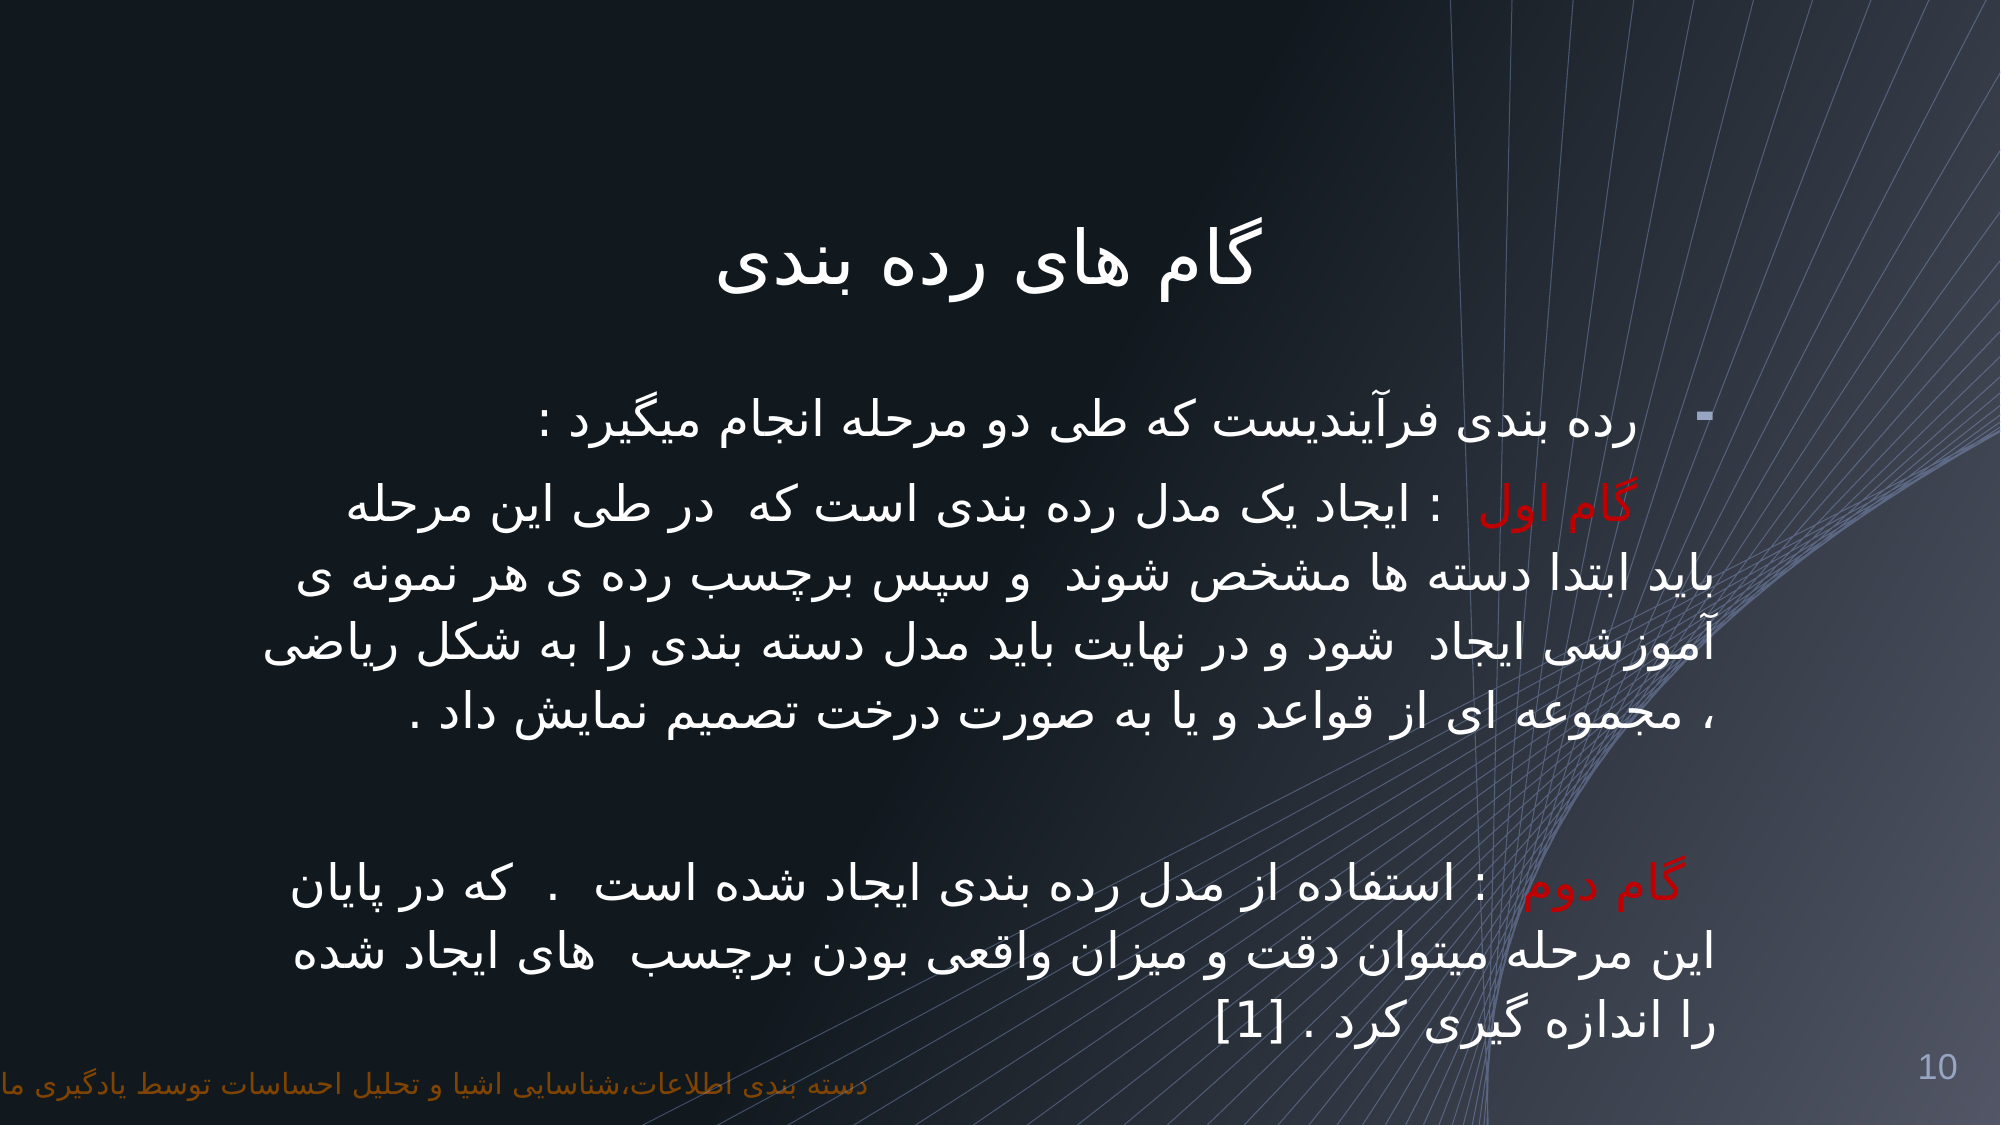

# گام های رده بندی
رده بندی فرآیندیست که طی دو مرحله انجام میگیرد :
     گام اول  : ایجاد یک مدل رده بندی است که  در طی این مرحله باید ابتدا دسته ها مشخص شوند  و سپس برچسب رده ی هر نمونه ی آموزشی ایجاد  شود و در نهایت باید مدل دسته بندی را به شکل ریاضی ، مجموعه ای از قواعد و یا به صورت درخت تصمیم نمایش داد .

  گام دوم  : استفاده از مدل رده بندی ایجاد شده است  .  که در پایان این مرحله میتوان دقت و میزان واقعی بودن برچسب  های ایجاد شده را اندازه گیری کرد . [1]
10